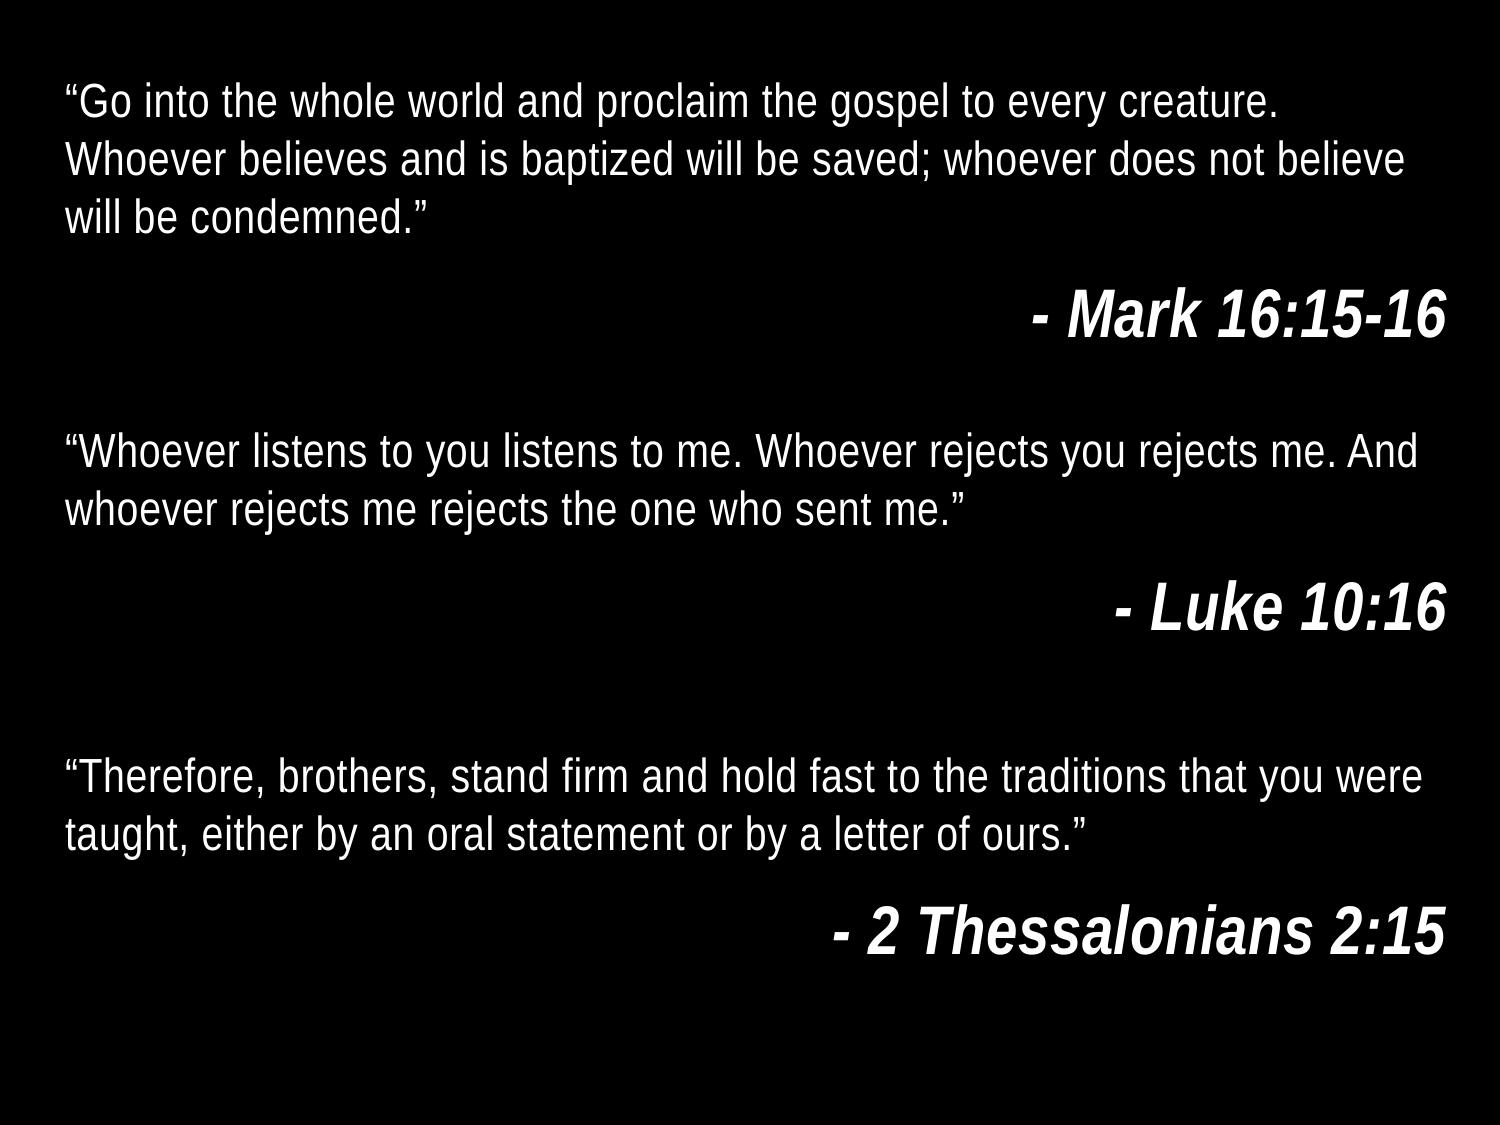

“Go into the whole world and proclaim the gospel to every creature. Whoever believes and is baptized will be saved; whoever does not believe will be condemned.”
- Mark 16:15-16
“Whoever listens to you listens to me. Whoever rejects you rejects me. And whoever rejects me rejects the one who sent me.”
- Luke 10:16
“Therefore, brothers, stand firm and hold fast to the traditions that you were taught, either by an oral statement or by a letter of ours.”
- 2 Thessalonians 2:15